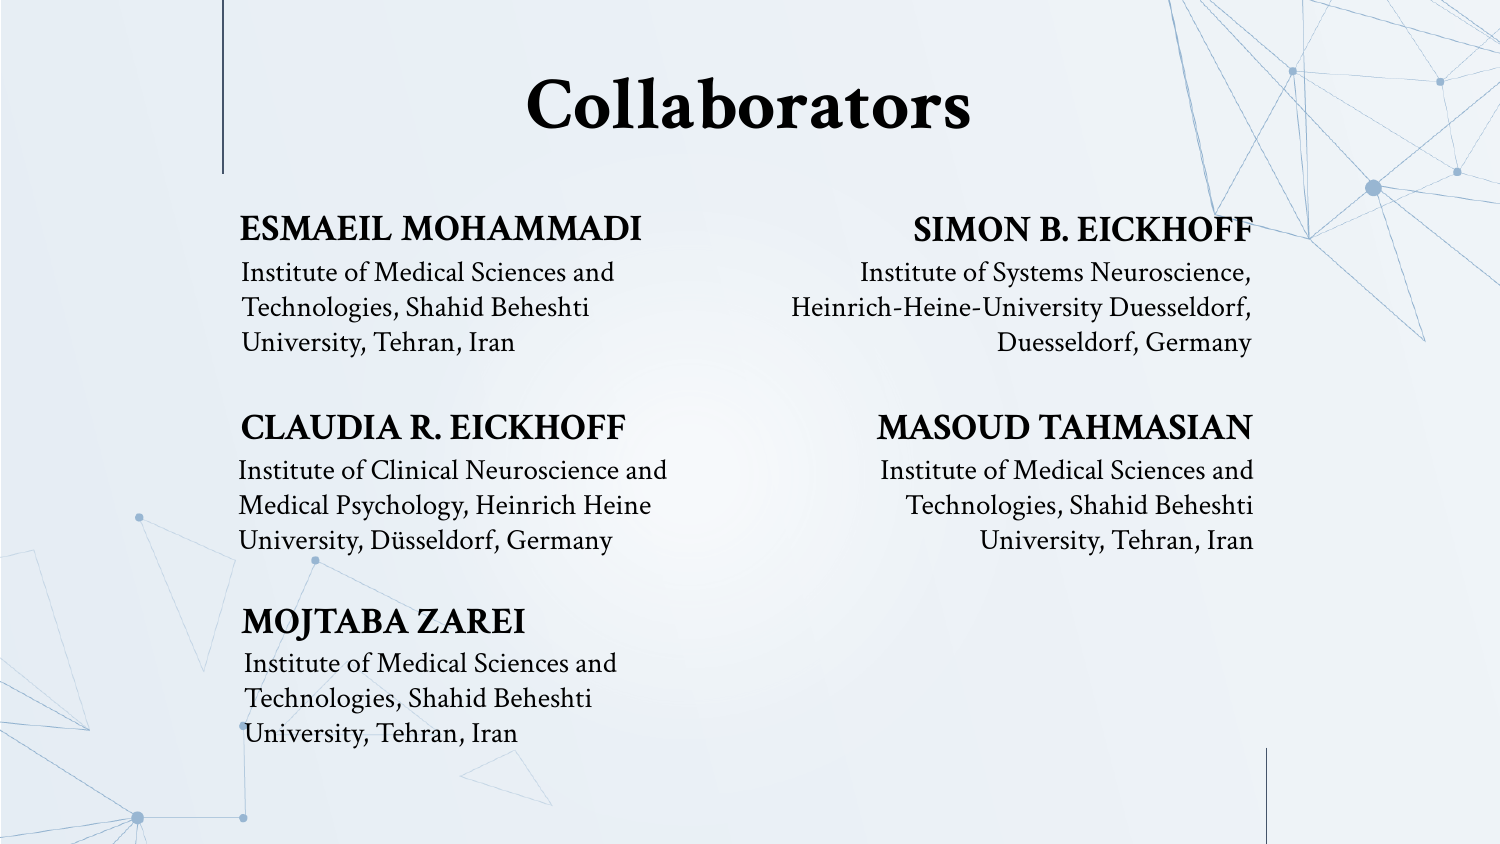

# Collaborators
ESMAEIL MOHAMMADI
SIMON B. EICKHOFF
Institute of Medical Sciences and Technologies, Shahid Beheshti University, Tehran, Iran
Institute of Systems Neuroscience, Heinrich-Heine-University Duesseldorf, Duesseldorf, Germany
CLAUDIA R. EICKHOFF
MASOUD TAHMASIAN
Institute of Clinical Neuroscience and Medical Psychology, Heinrich Heine University, Düsseldorf, Germany
Institute of Medical Sciences and Technologies, Shahid Beheshti University, Tehran, Iran
MOJTABA ZAREI
Institute of Medical Sciences and Technologies, Shahid Beheshti University, Tehran, Iran